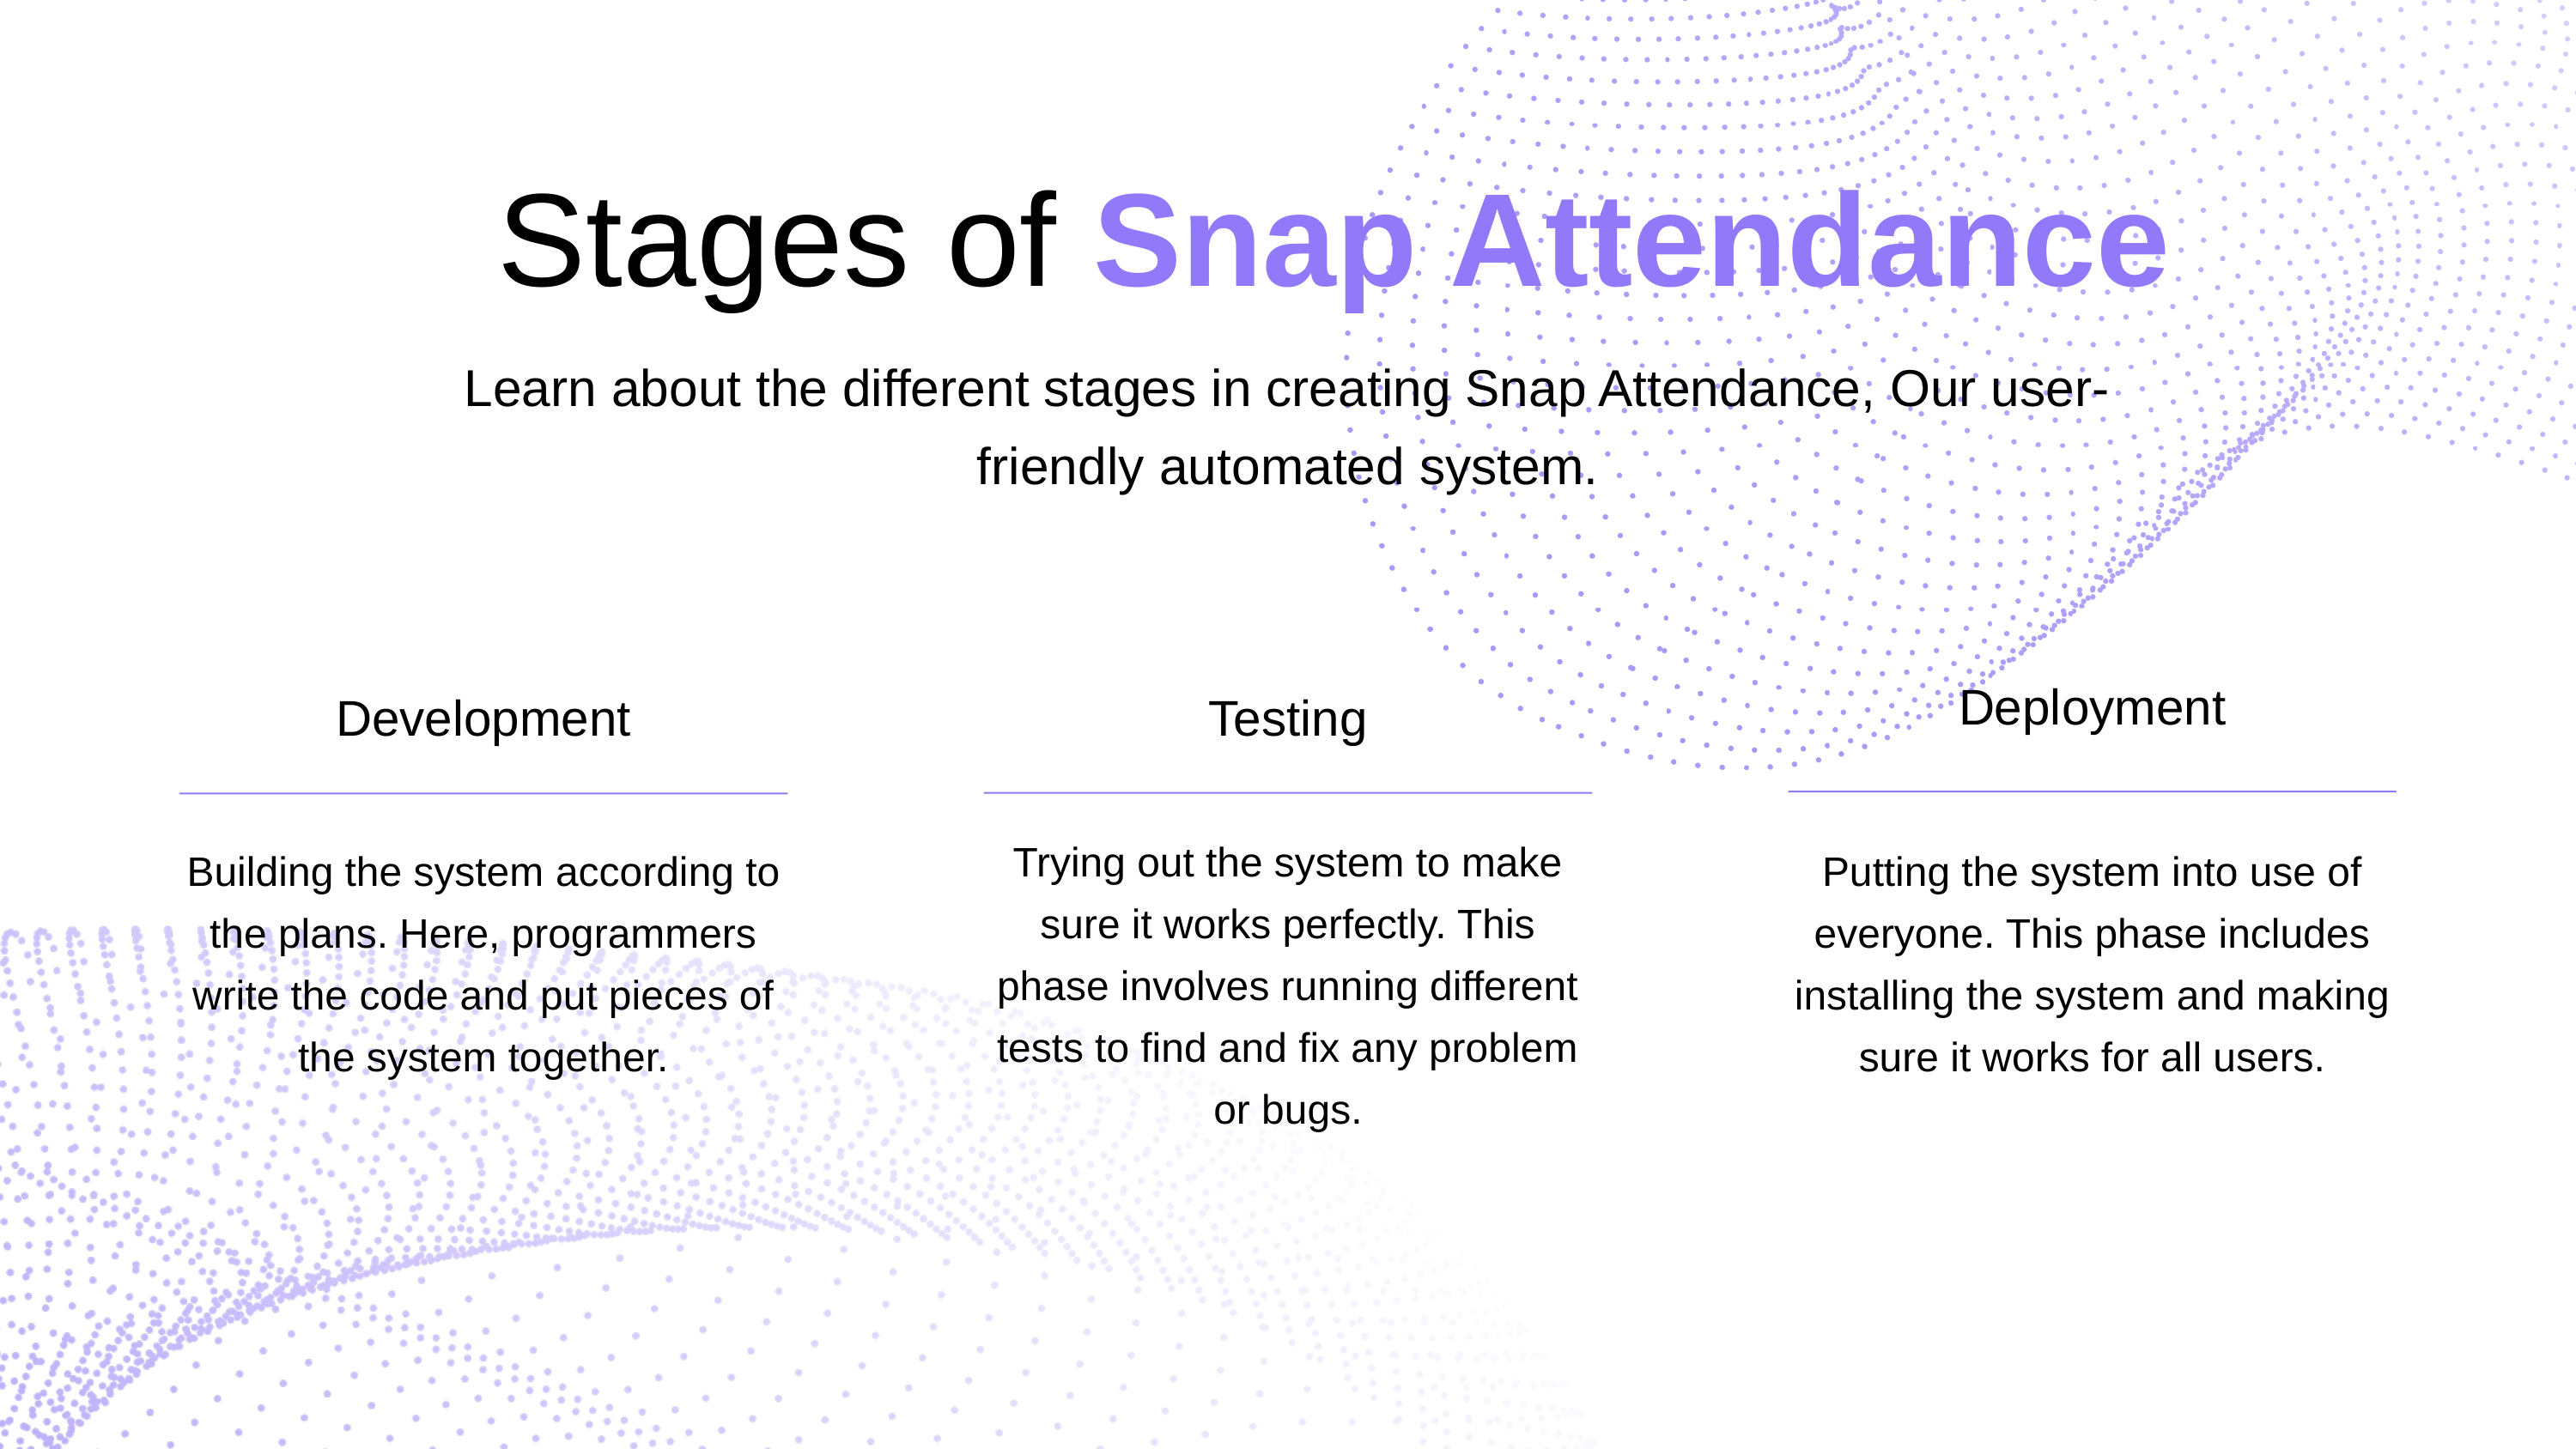

Stages of Snap Attendance
Learn about the different stages in creating Snap Attendance, Our user-friendly automated system.
Deployment

Putting the system into use of everyone. This phase includes installing the system and making sure it works for all users.
Development

Building the system according to the plans. Here, programmers write the code and put pieces of the system together.
Testing

Trying out the system to make sure it works perfectly. This phase involves running different tests to find and fix any problem or bugs.